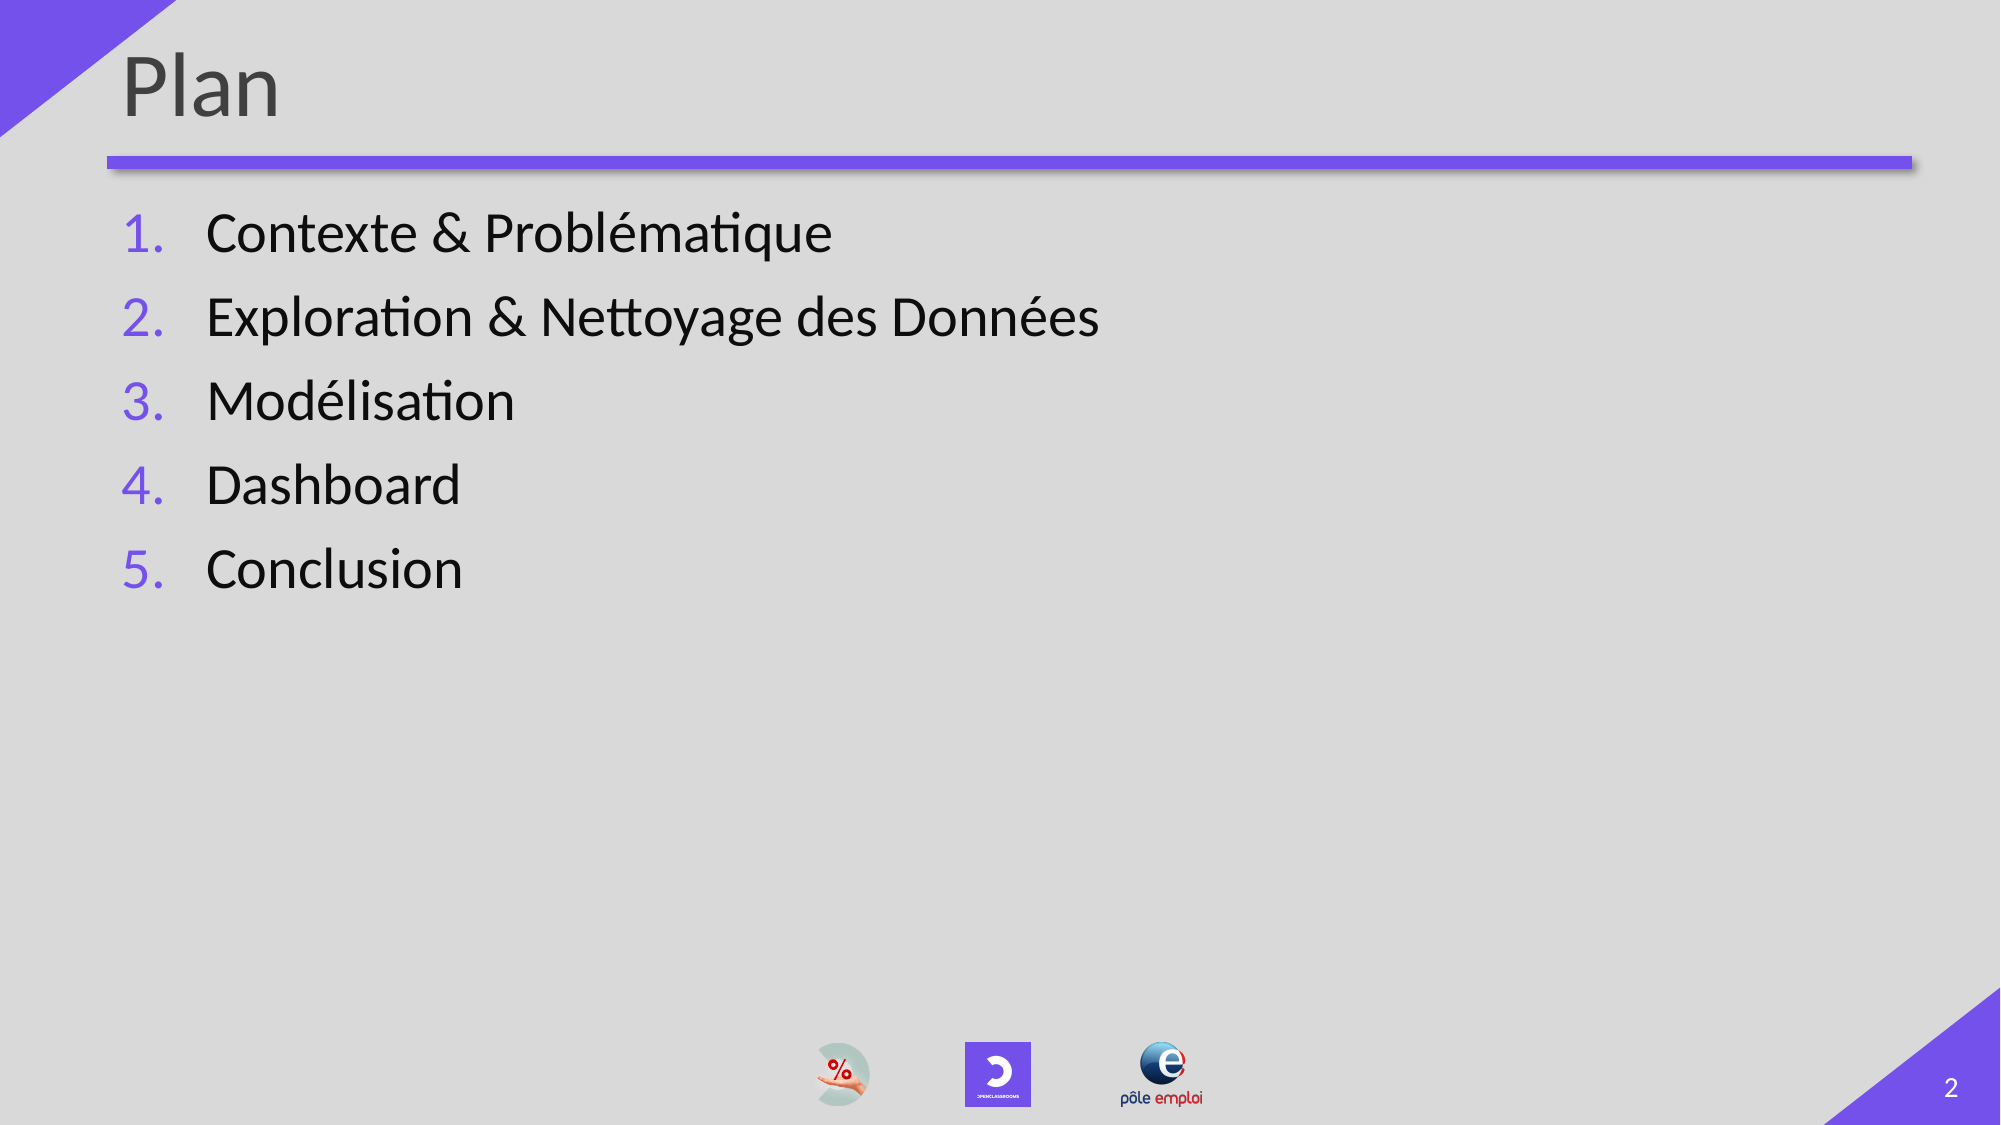

# Plan
Contexte & Problématique
Exploration & Nettoyage des Données
Modélisation
Dashboard
Conclusion
2